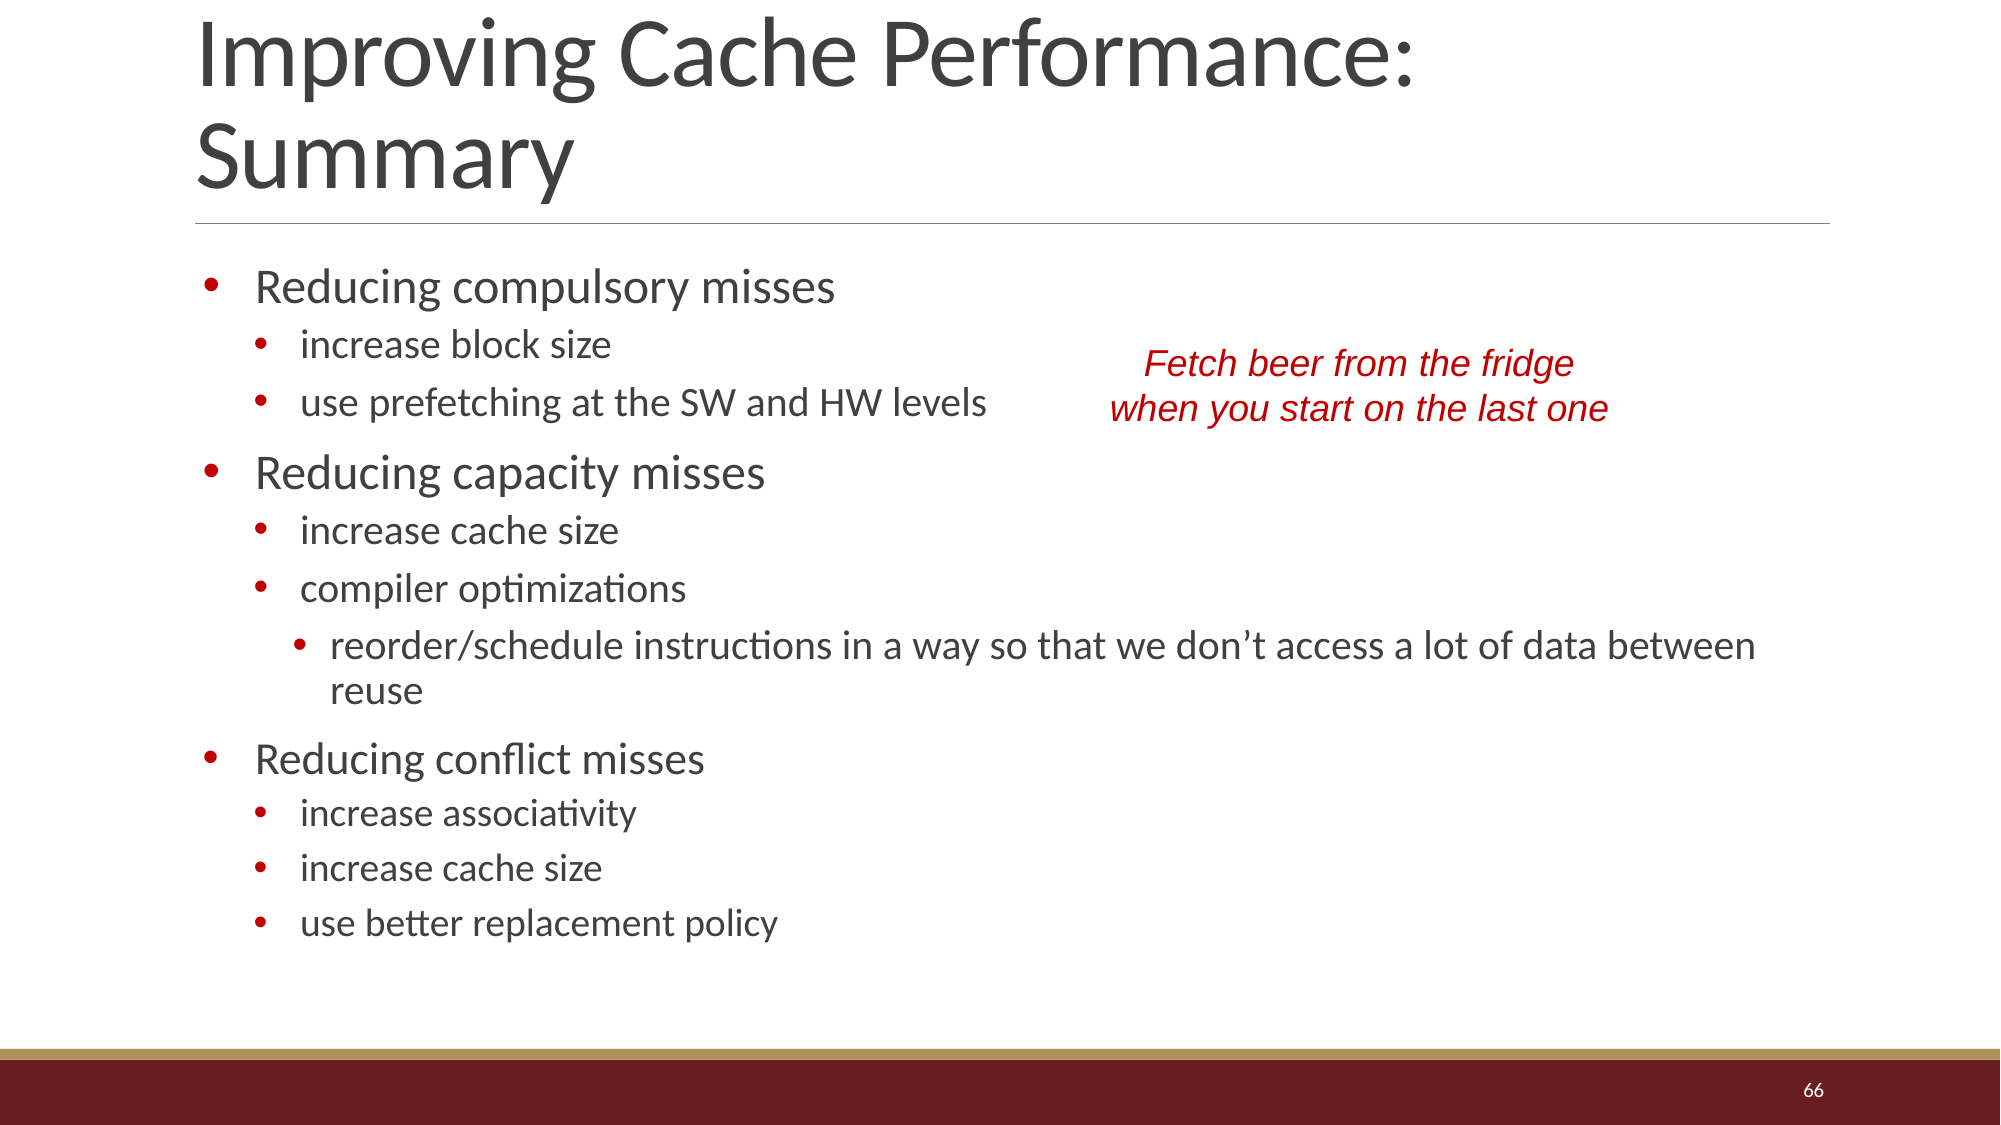

# Improving Cache Performance: Summary
Reducing compulsory misses
increase block size
use prefetching at the SW and HW levels
Reducing capacity misses
increase cache size
compiler optimizations
reorder/schedule instructions in a way so that we don’t access a lot of data between reuse
Reducing conflict misses
increase associativity
increase cache size
use better replacement policy

Fetch beer from the fridge
when you start on the last one
66